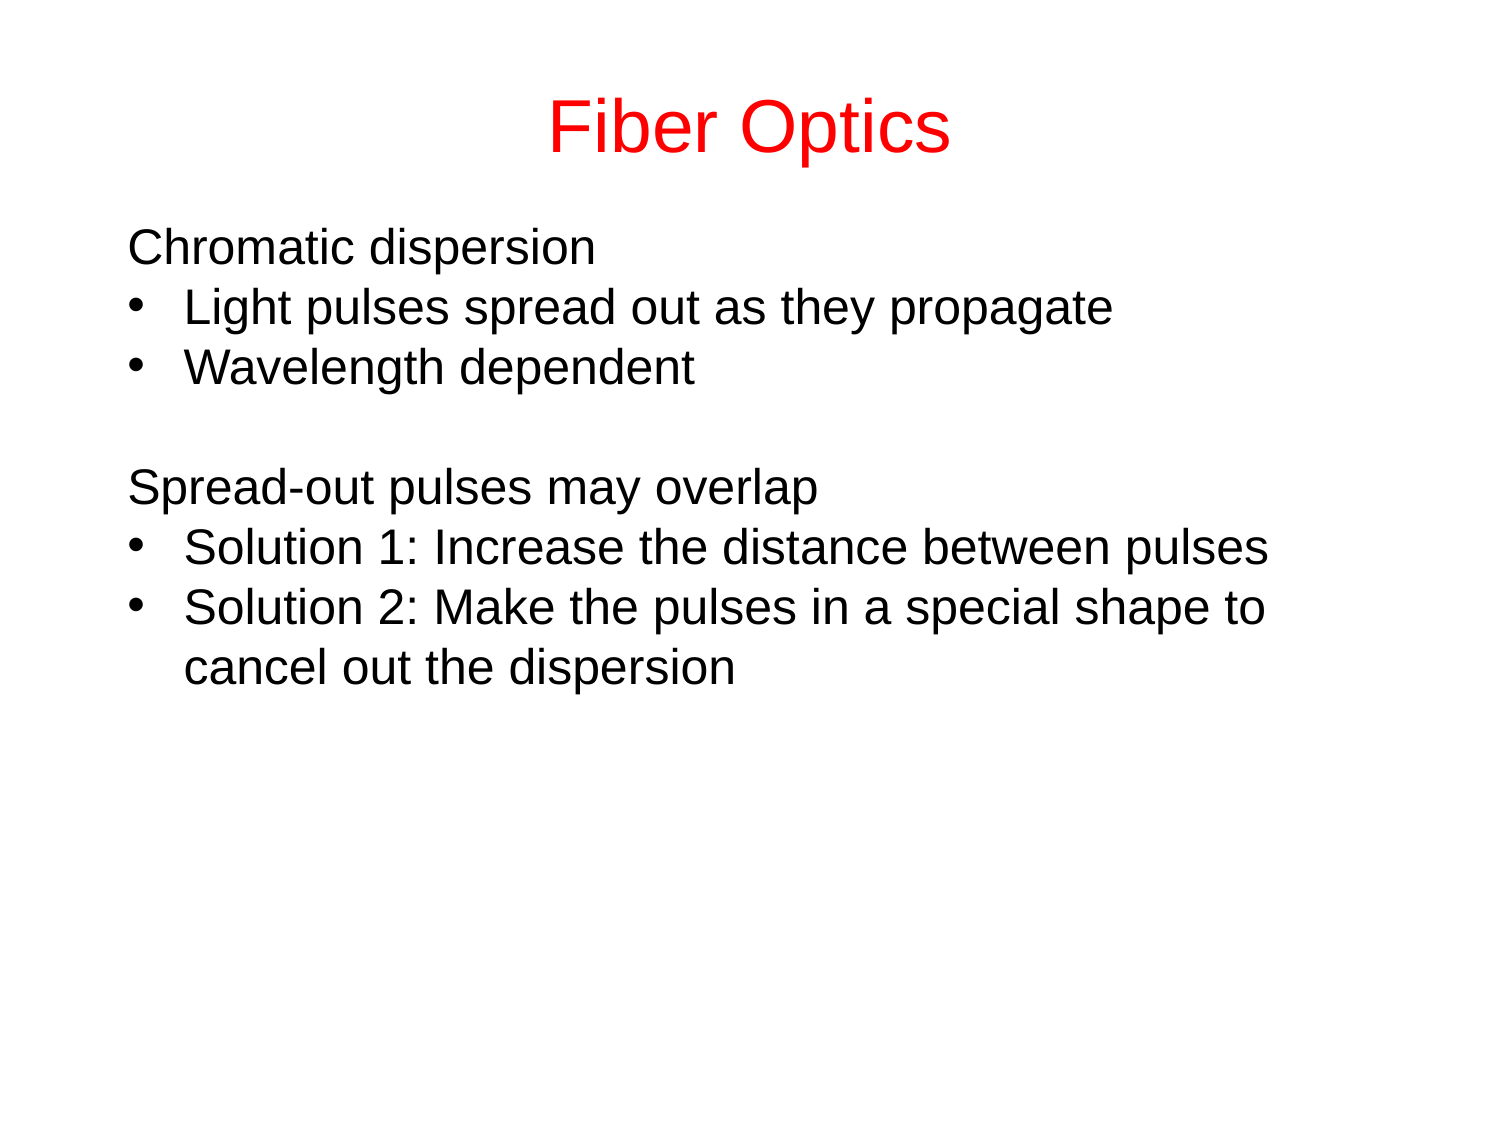

# Fiber Optics
Chromatic dispersion
Light pulses spread out as they propagate
Wavelength dependent

Spread-out pulses may overlap
Solution 1: Increase the distance between pulses
Solution 2: Make the pulses in a special shape to cancel out the dispersion